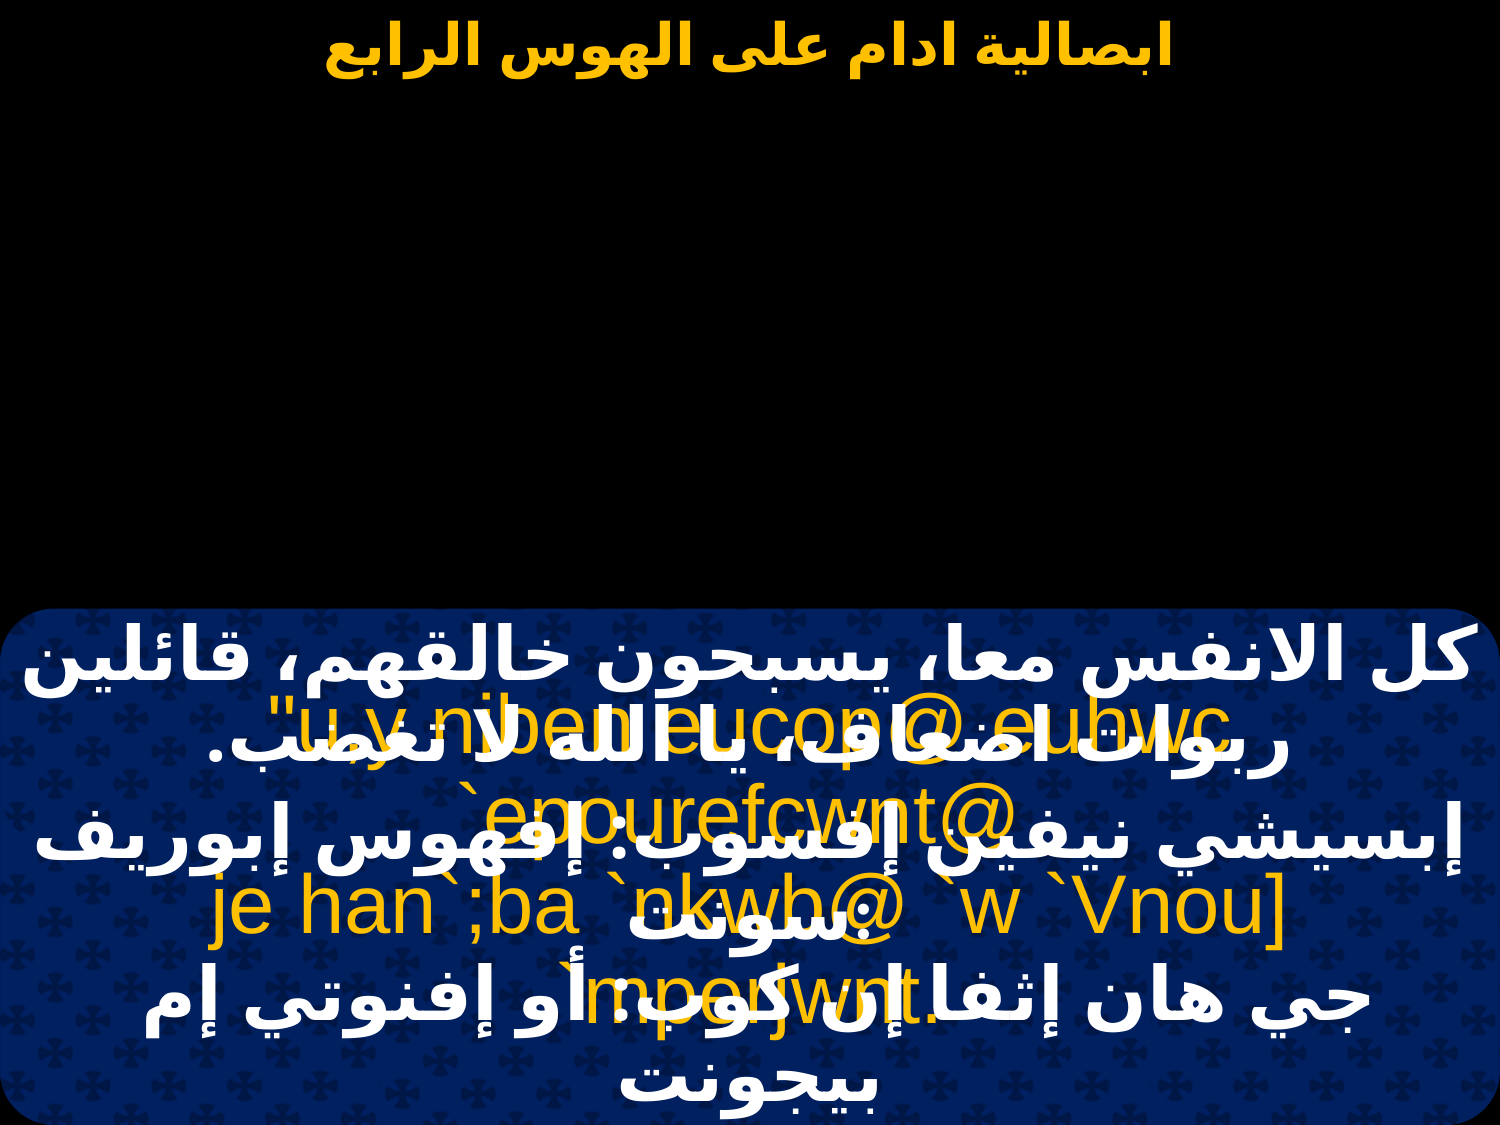

#
كل الانفس معا، يسبحون خالقهم، قائلين ربوات اضعاف، يا الله لا تغضب.
"u,y niben eucop@ euhwc `epourefcwnt@
je han`;ba `nkwb@ `w `Vnou] `mperjwnt.
إبسيشي نيفين إفسوب: إفهوس إبوريف سونت:
 جي هان إثفا إن كوب: أو إفنوتي إم بيجونت